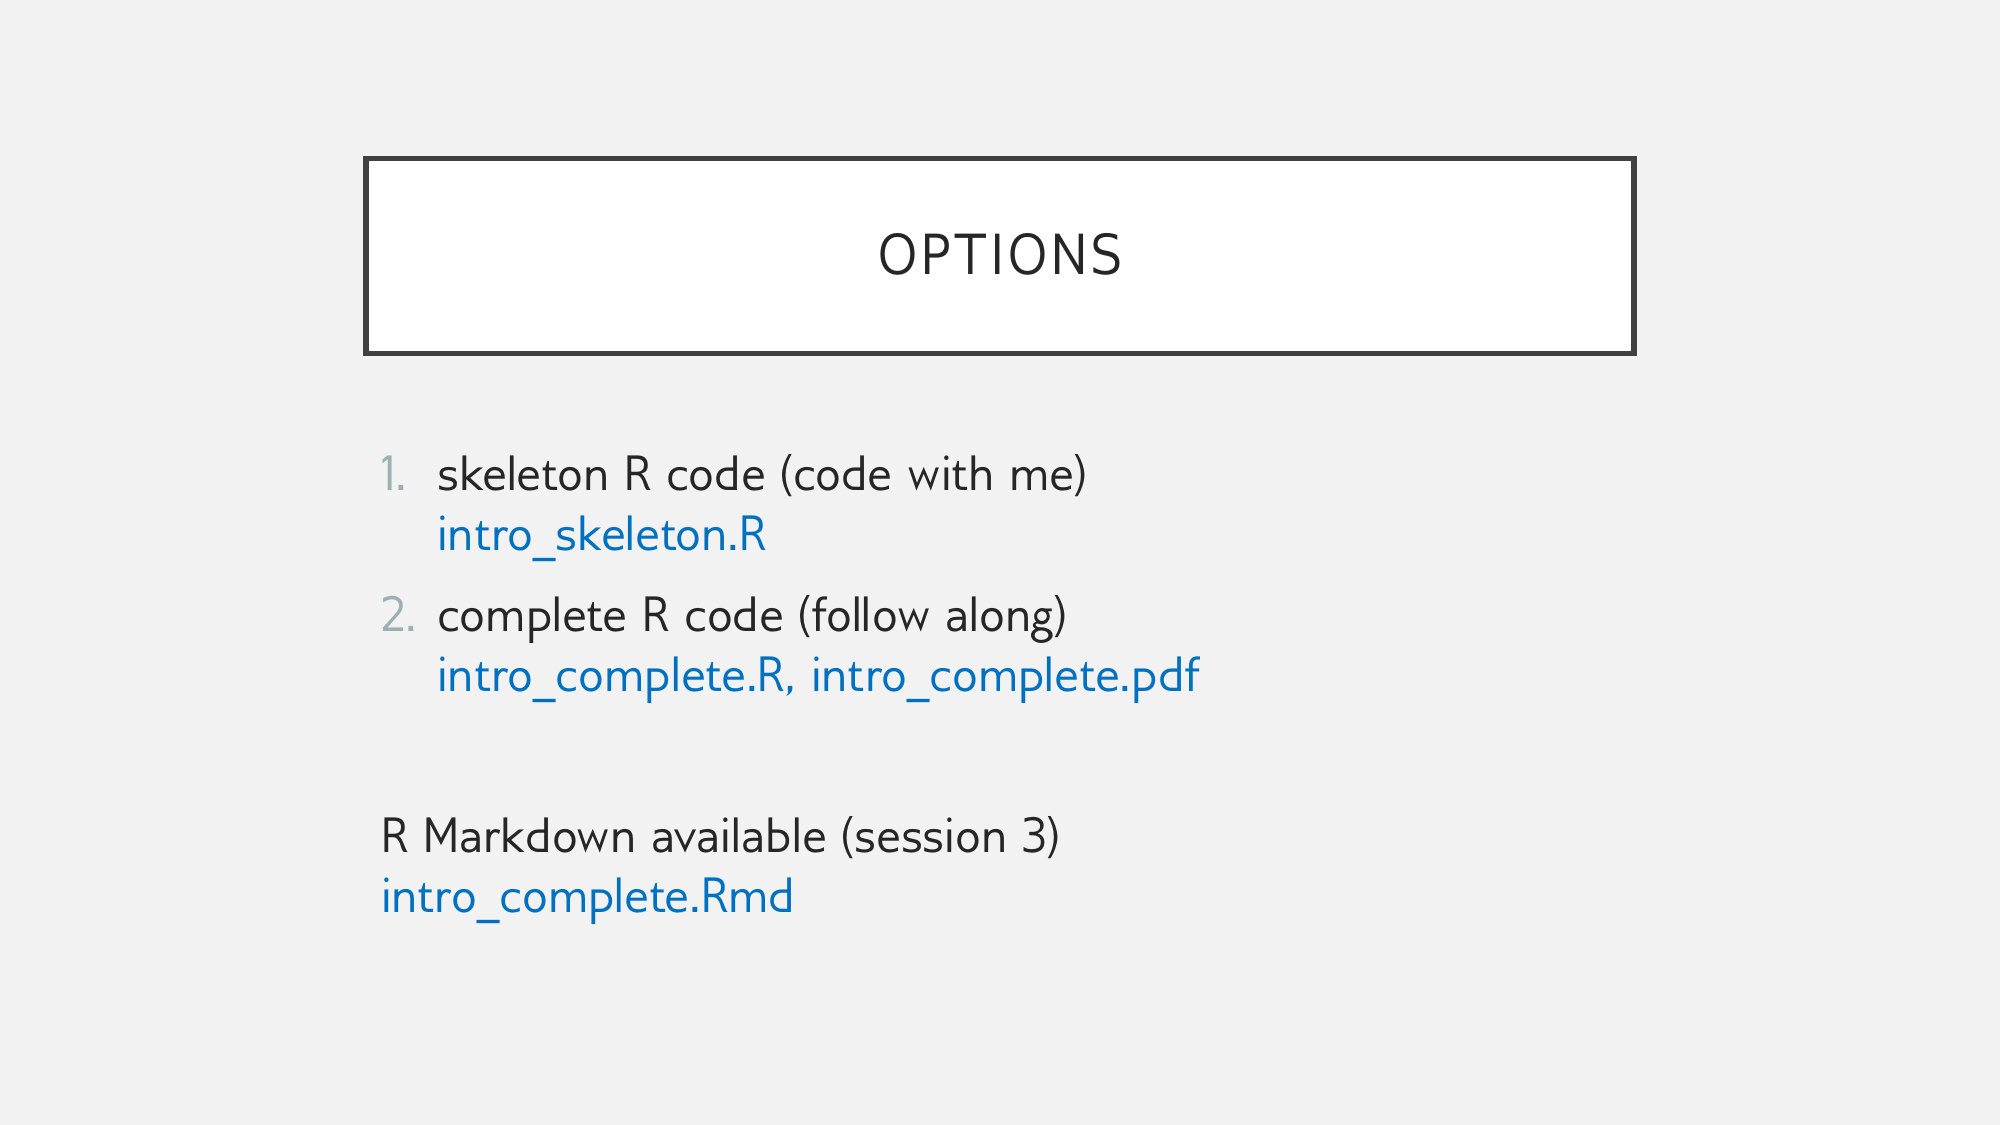

# OPTIONS
skeleton R code (code with me)
intro_skeleton.R
complete R code (follow along)
intro_complete.R, intro_complete.pdf

R Markdown available (session 3)
intro_complete.Rmd